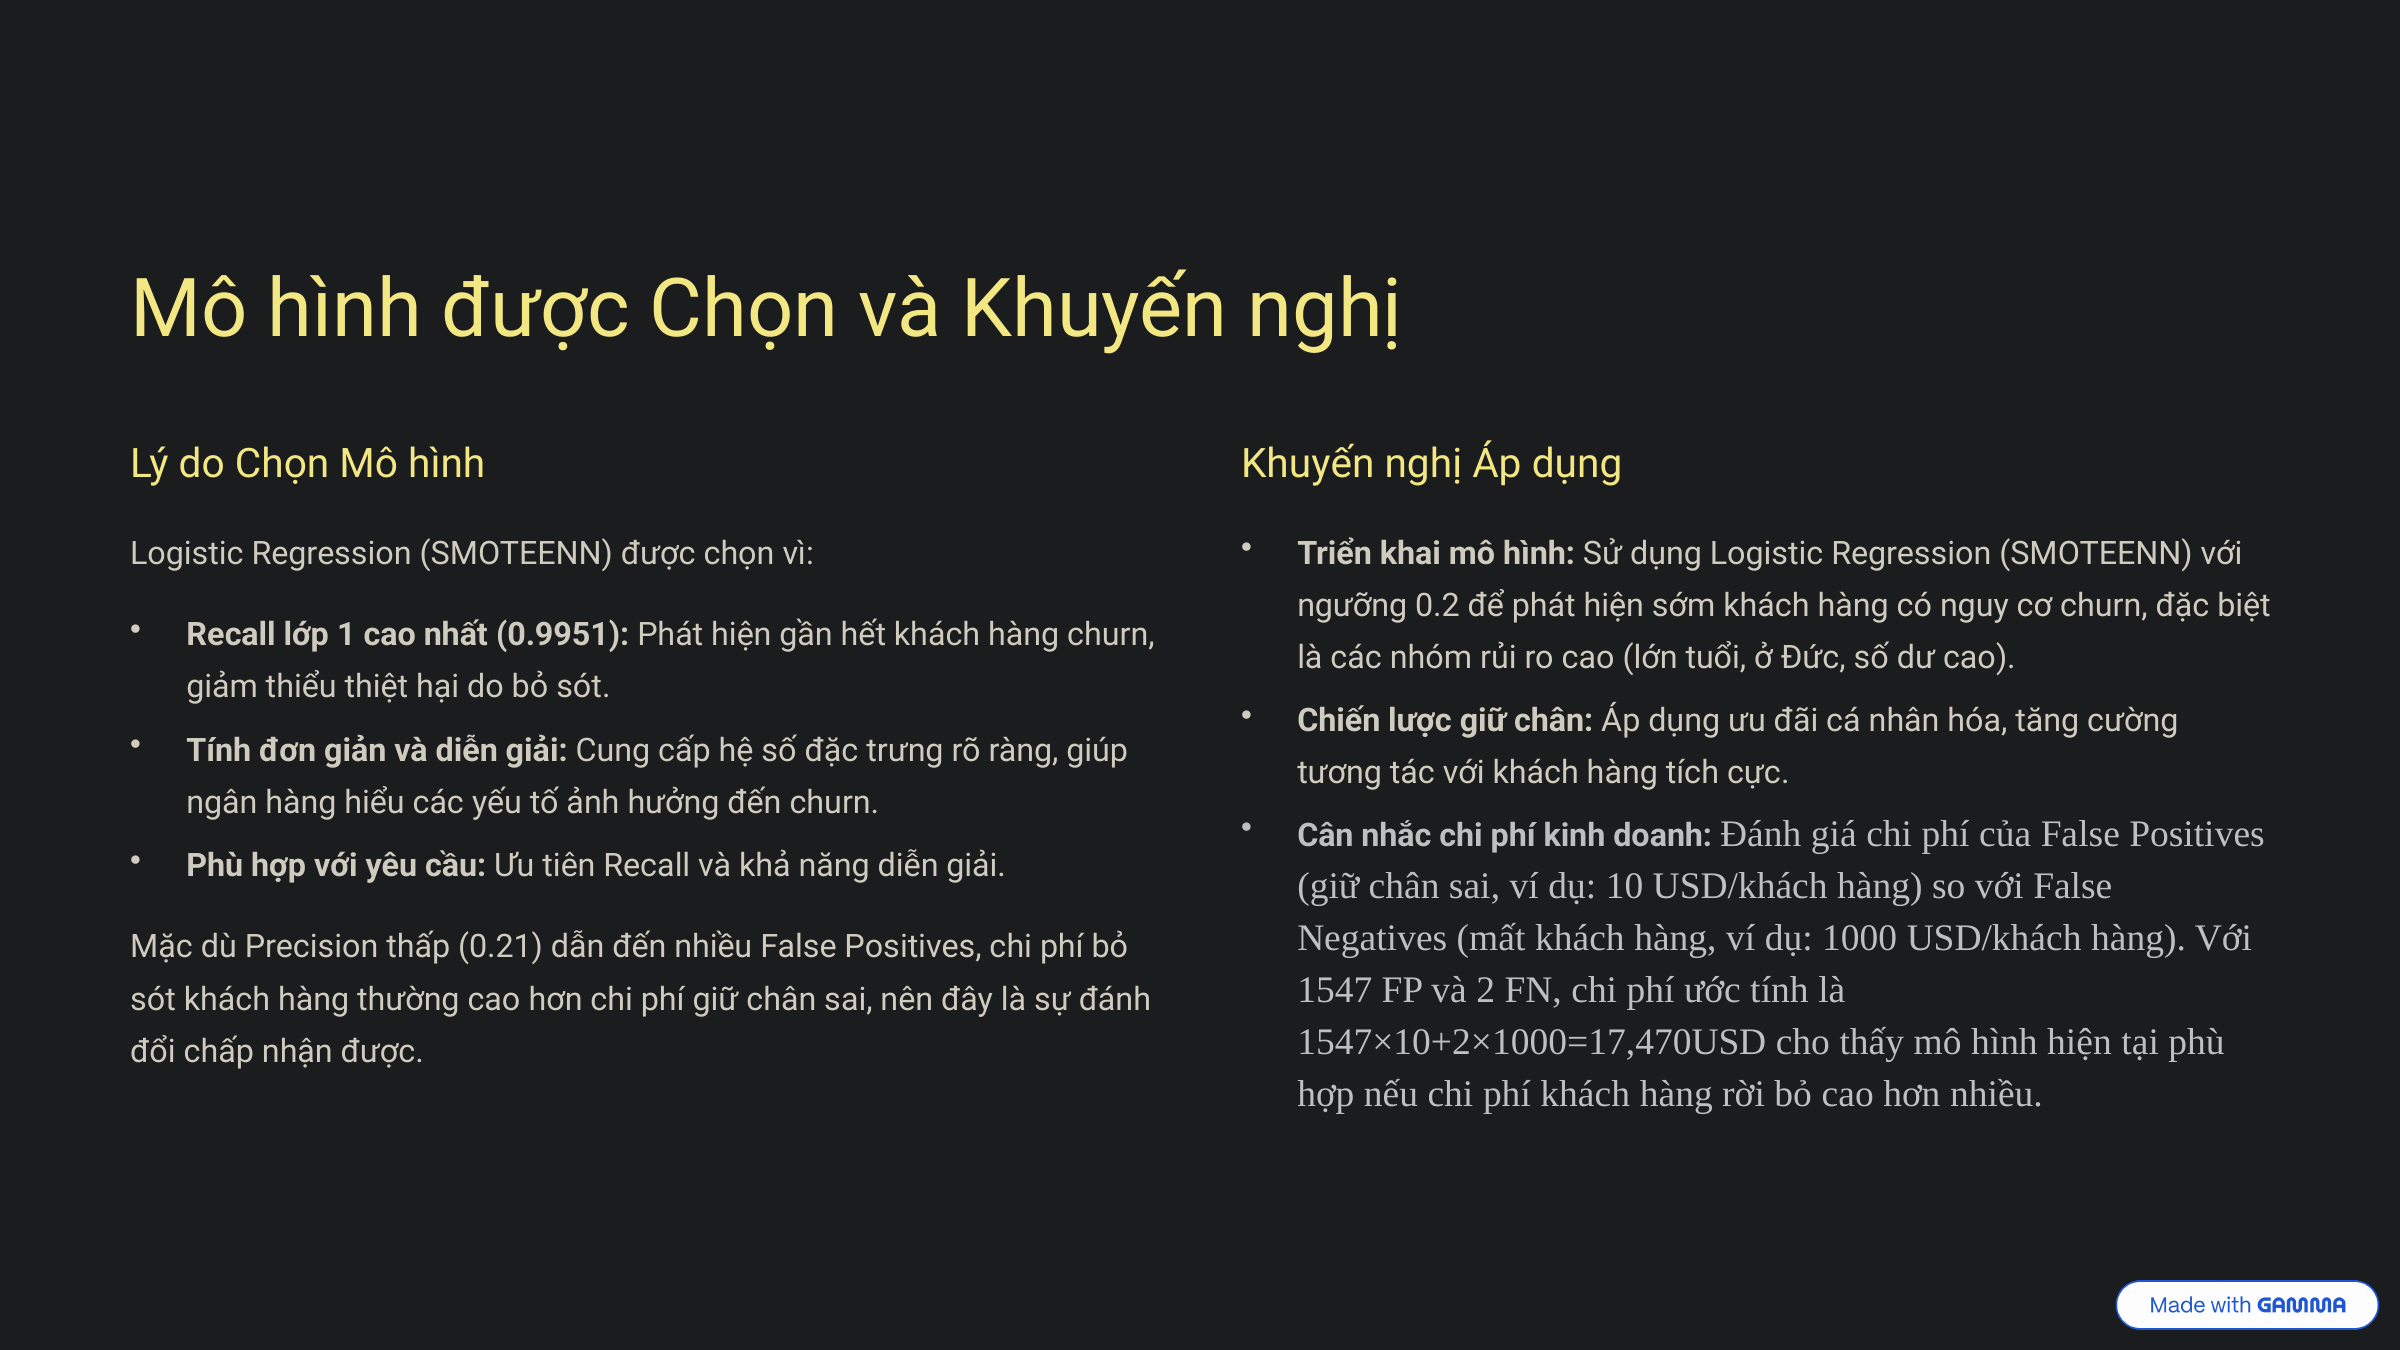

Mô hình được Chọn và Khuyến nghị
Lý do Chọn Mô hình
Khuyến nghị Áp dụng
Logistic Regression (SMOTEENN) được chọn vì:
Triển khai mô hình: Sử dụng Logistic Regression (SMOTEENN) với ngưỡng 0.2 để phát hiện sớm khách hàng có nguy cơ churn, đặc biệt là các nhóm rủi ro cao (lớn tuổi, ở Đức, số dư cao).
Recall lớp 1 cao nhất (0.9951): Phát hiện gần hết khách hàng churn, giảm thiểu thiệt hại do bỏ sót.
Chiến lược giữ chân: Áp dụng ưu đãi cá nhân hóa, tăng cường tương tác với khách hàng tích cực.
Tính đơn giản và diễn giải: Cung cấp hệ số đặc trưng rõ ràng, giúp ngân hàng hiểu các yếu tố ảnh hưởng đến churn.
Cân nhắc chi phí kinh doanh: Đánh giá chi phí của False Positives (giữ chân sai, ví dụ: 10 USD/khách hàng) so với False Negatives (mất khách hàng, ví dụ: 1000 USD/khách hàng). Với 1547 FP và 2 FN, chi phí ước tính là 1547×10+2×1000=17,470USD cho thấy mô hình hiện tại phù hợp nếu chi phí khách hàng rời bỏ cao hơn nhiều.

Phù hợp với yêu cầu: Ưu tiên Recall và khả năng diễn giải.
Mặc dù Precision thấp (0.21) dẫn đến nhiều False Positives, chi phí bỏ sót khách hàng thường cao hơn chi phí giữ chân sai, nên đây là sự đánh đổi chấp nhận được.